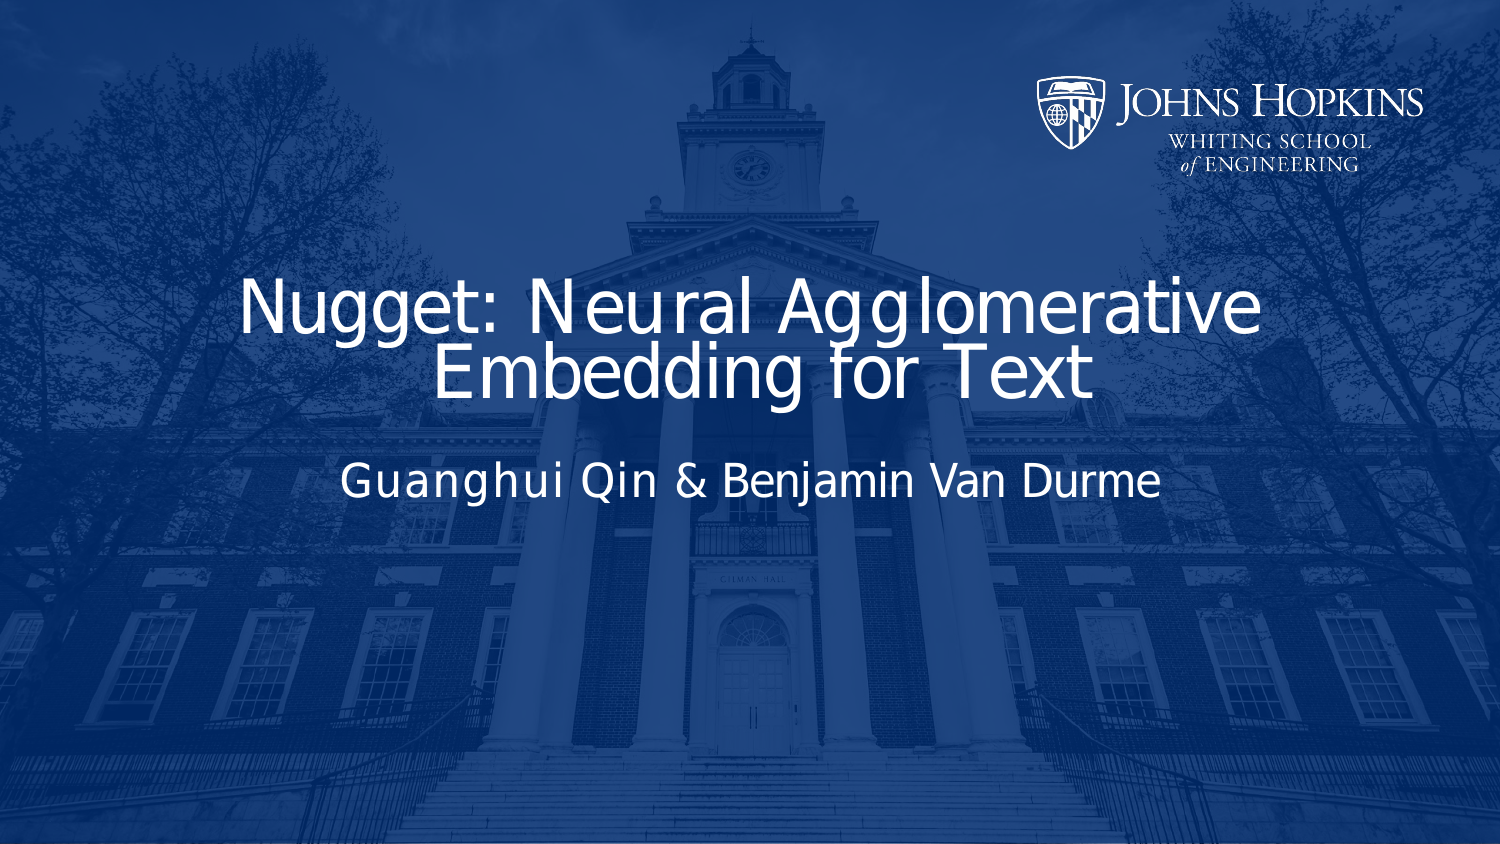

# Nugget: Neural Agglomerative Embedding for Text
Guanghui Qin & Benjamin Van Durme